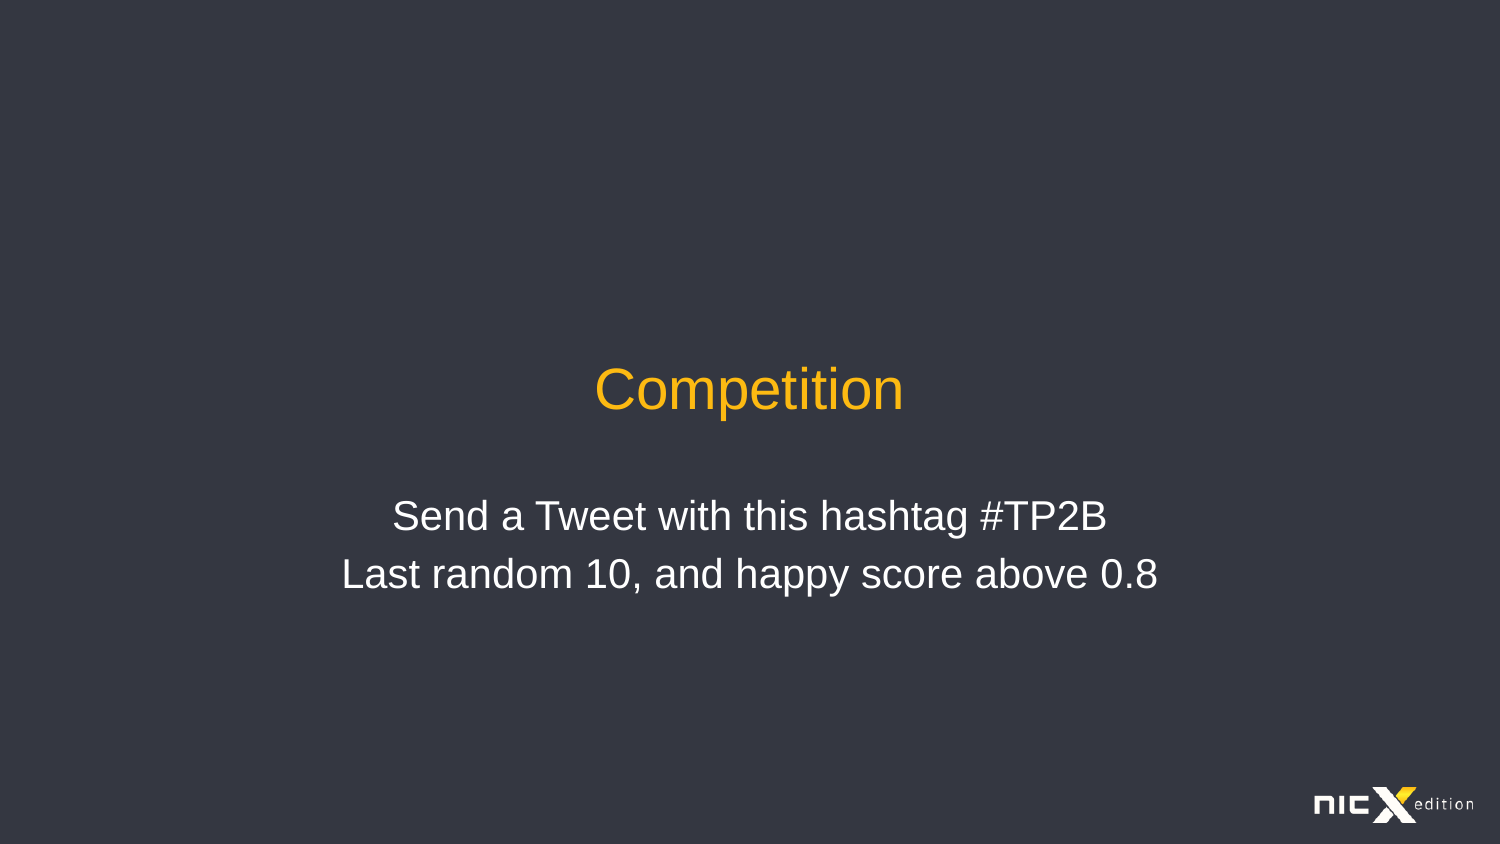

# Competition
Send a Tweet with this hashtag #TP2B
Last random 10, and happy score above 0.8